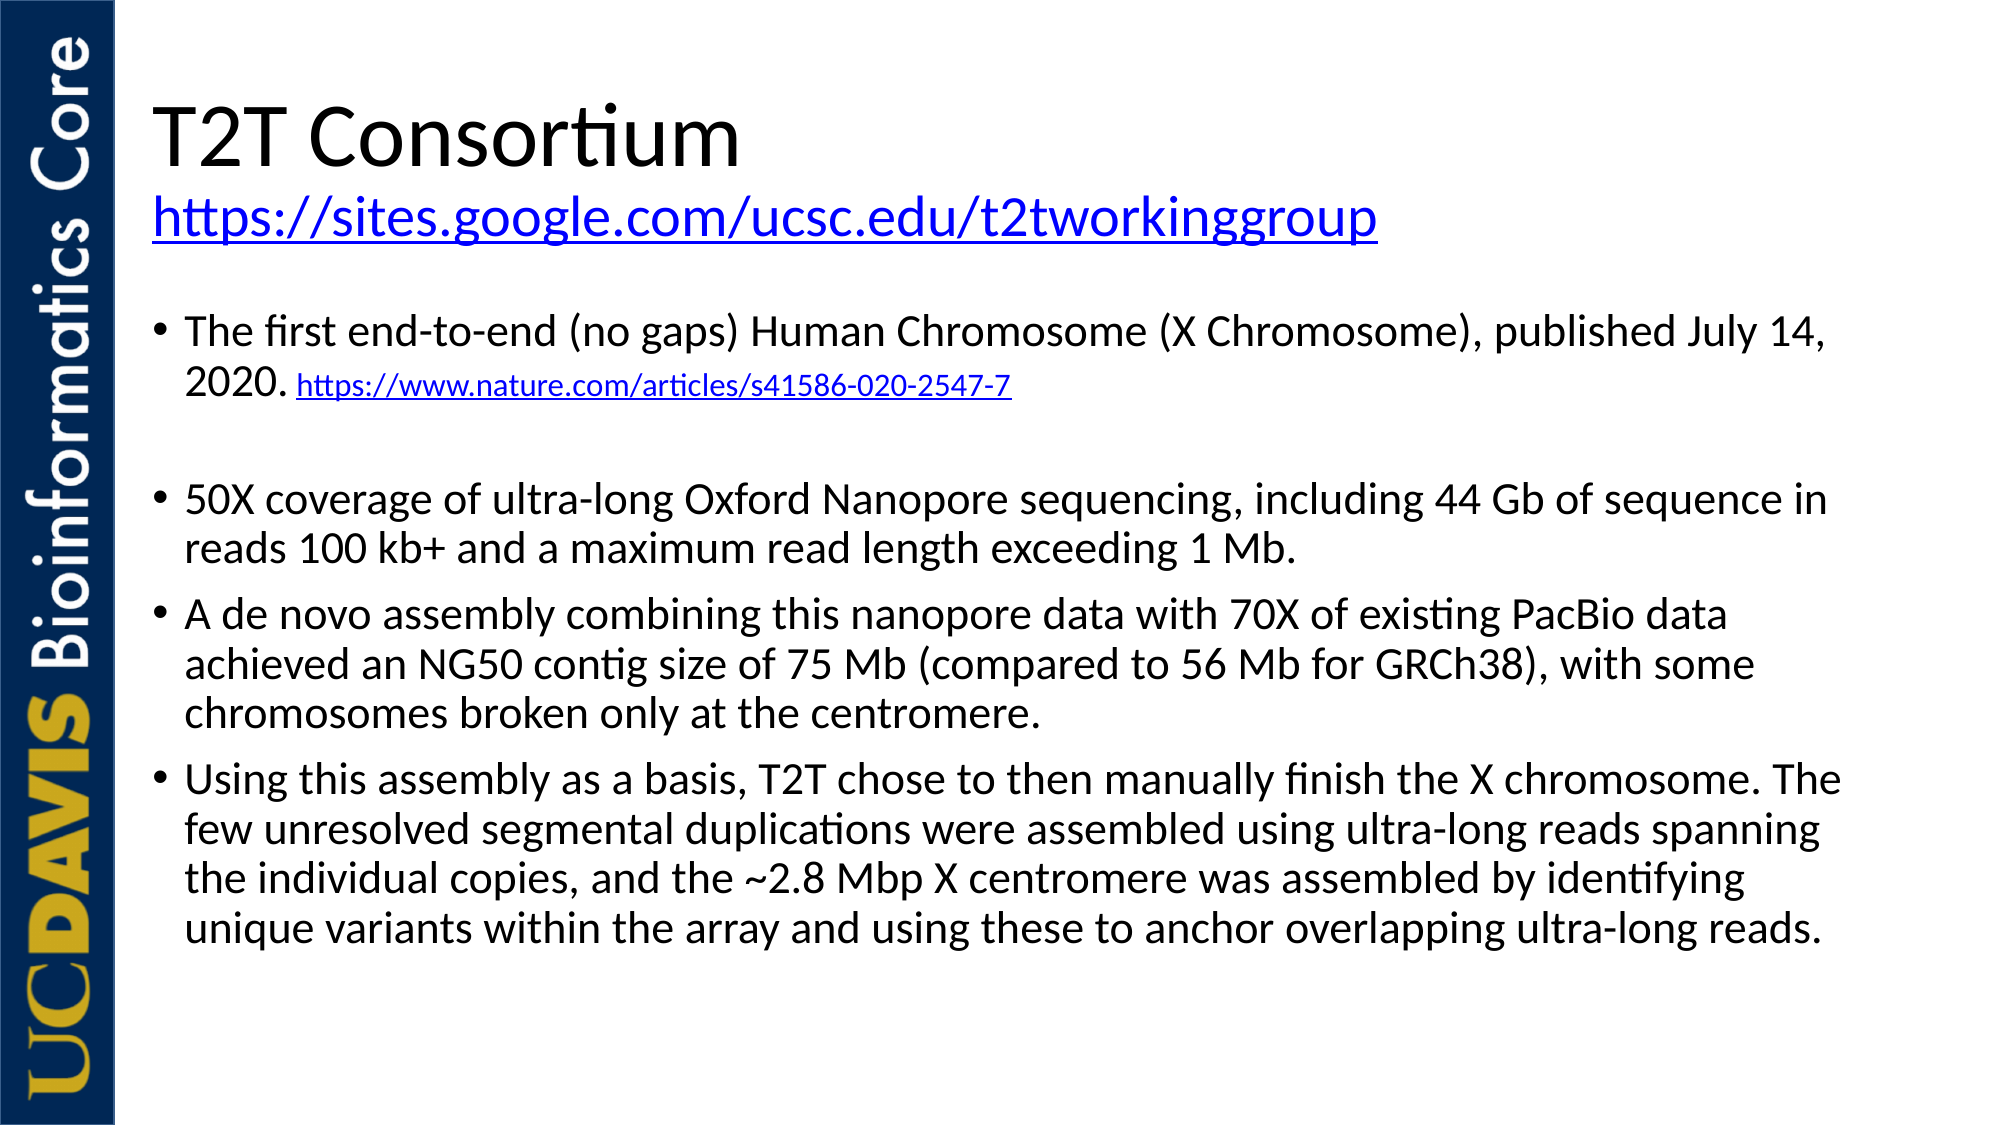

# T2T Consortium https://sites.google.com/ucsc.edu/t2tworkinggroup
The first end-to-end (no gaps) Human Chromosome (X Chromosome), published July 14, 2020. https://www.nature.com/articles/s41586-020-2547-7

50X coverage of ultra-long Oxford Nanopore sequencing, including 44 Gb of sequence in reads 100 kb+ and a maximum read length exceeding 1 Mb.
A ​de novo ​assembly combining this nanopore data with 70X of existing PacBio data achieved an NG50 contig size of 75 Mb (compared to 56 Mb for GRCh38), with some chromosomes broken only at the centromere.
Using this assembly as a basis, T2T chose to then manually finish the X chromosome. The few unresolved segmental duplications were assembled using ultra-long reads spanning the individual copies, and the ~2.8 Mbp X centromere was assembled by identifying unique variants within the array and using these to anchor overlapping ultra-long reads.